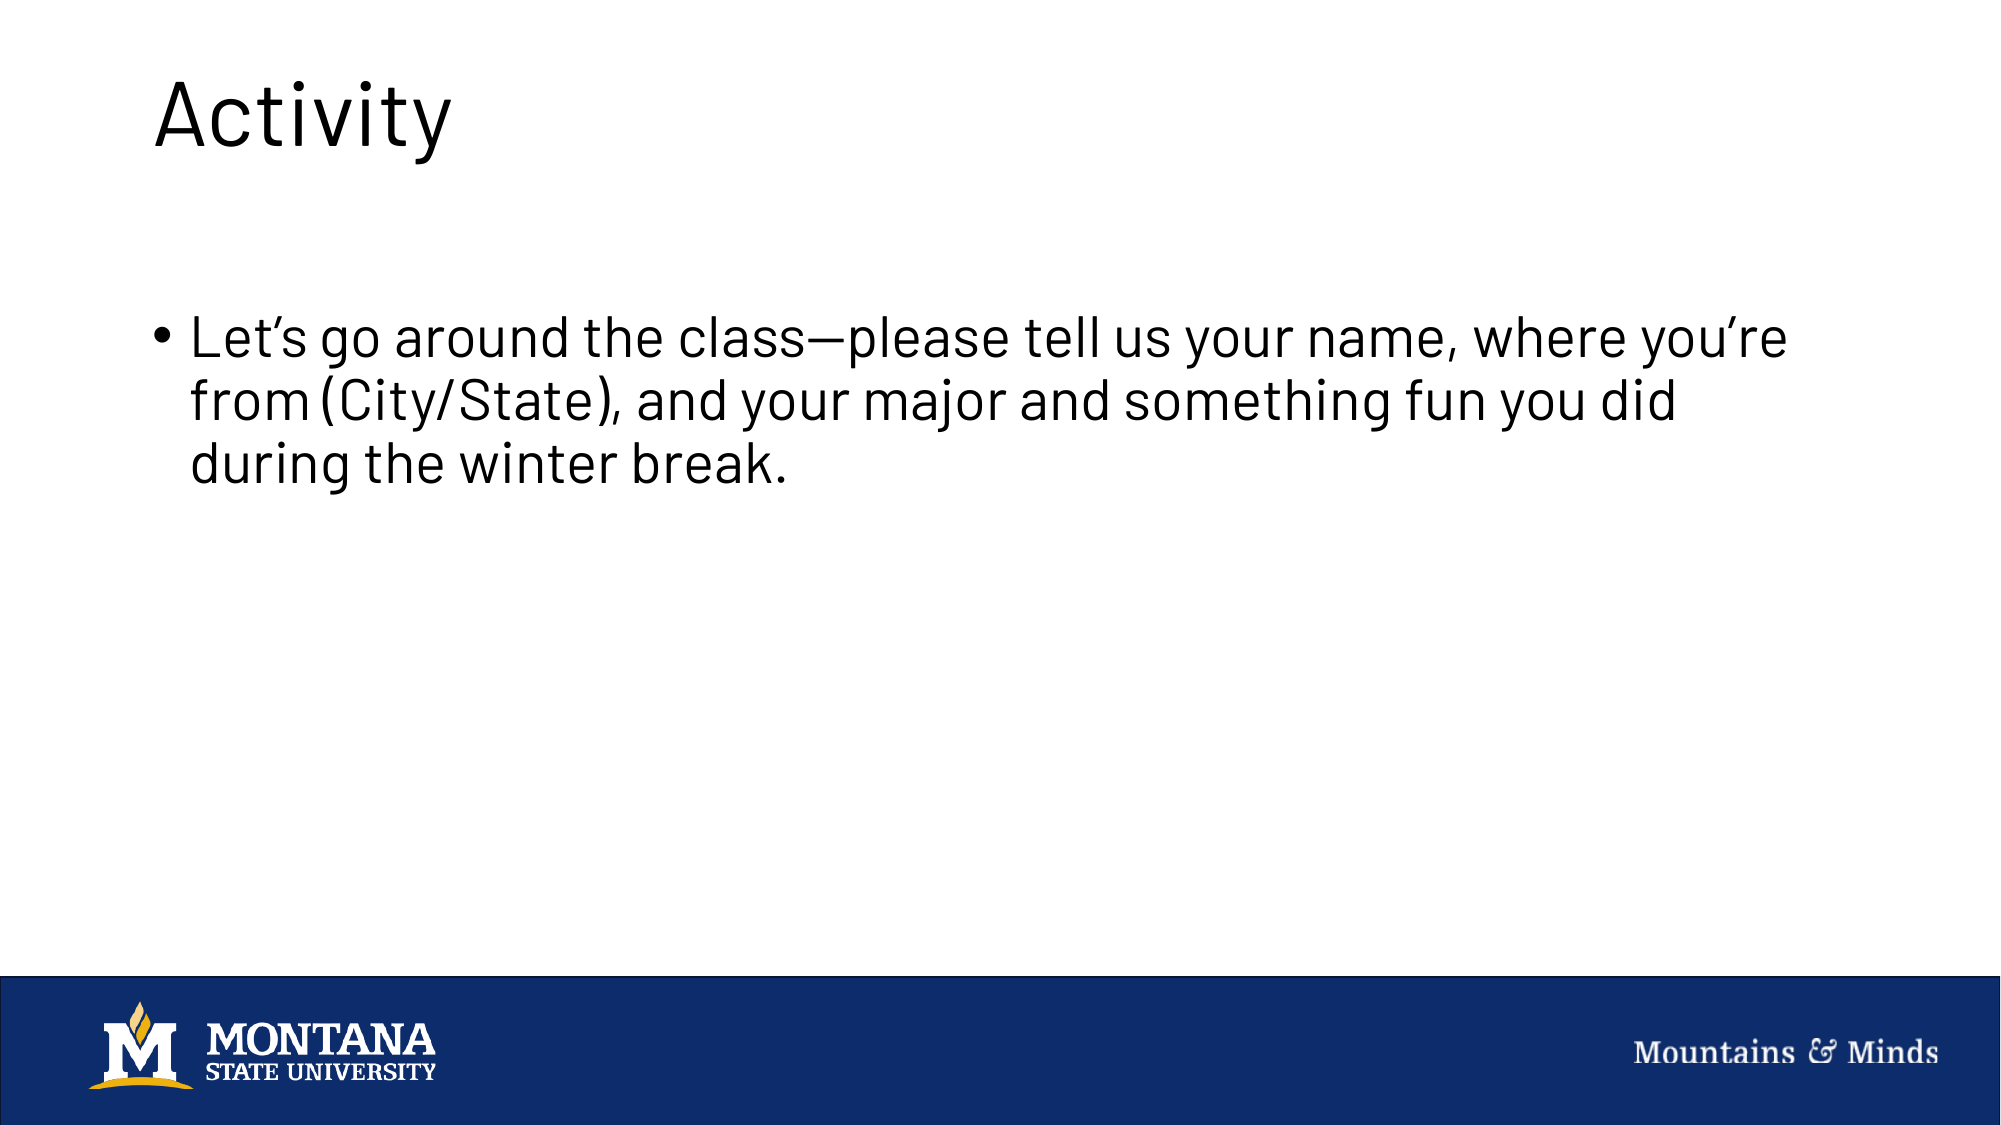

# Activity
Let’s go around the class—please tell us your name, where you’re from (City/State), and your major and something fun you did during the winter break.